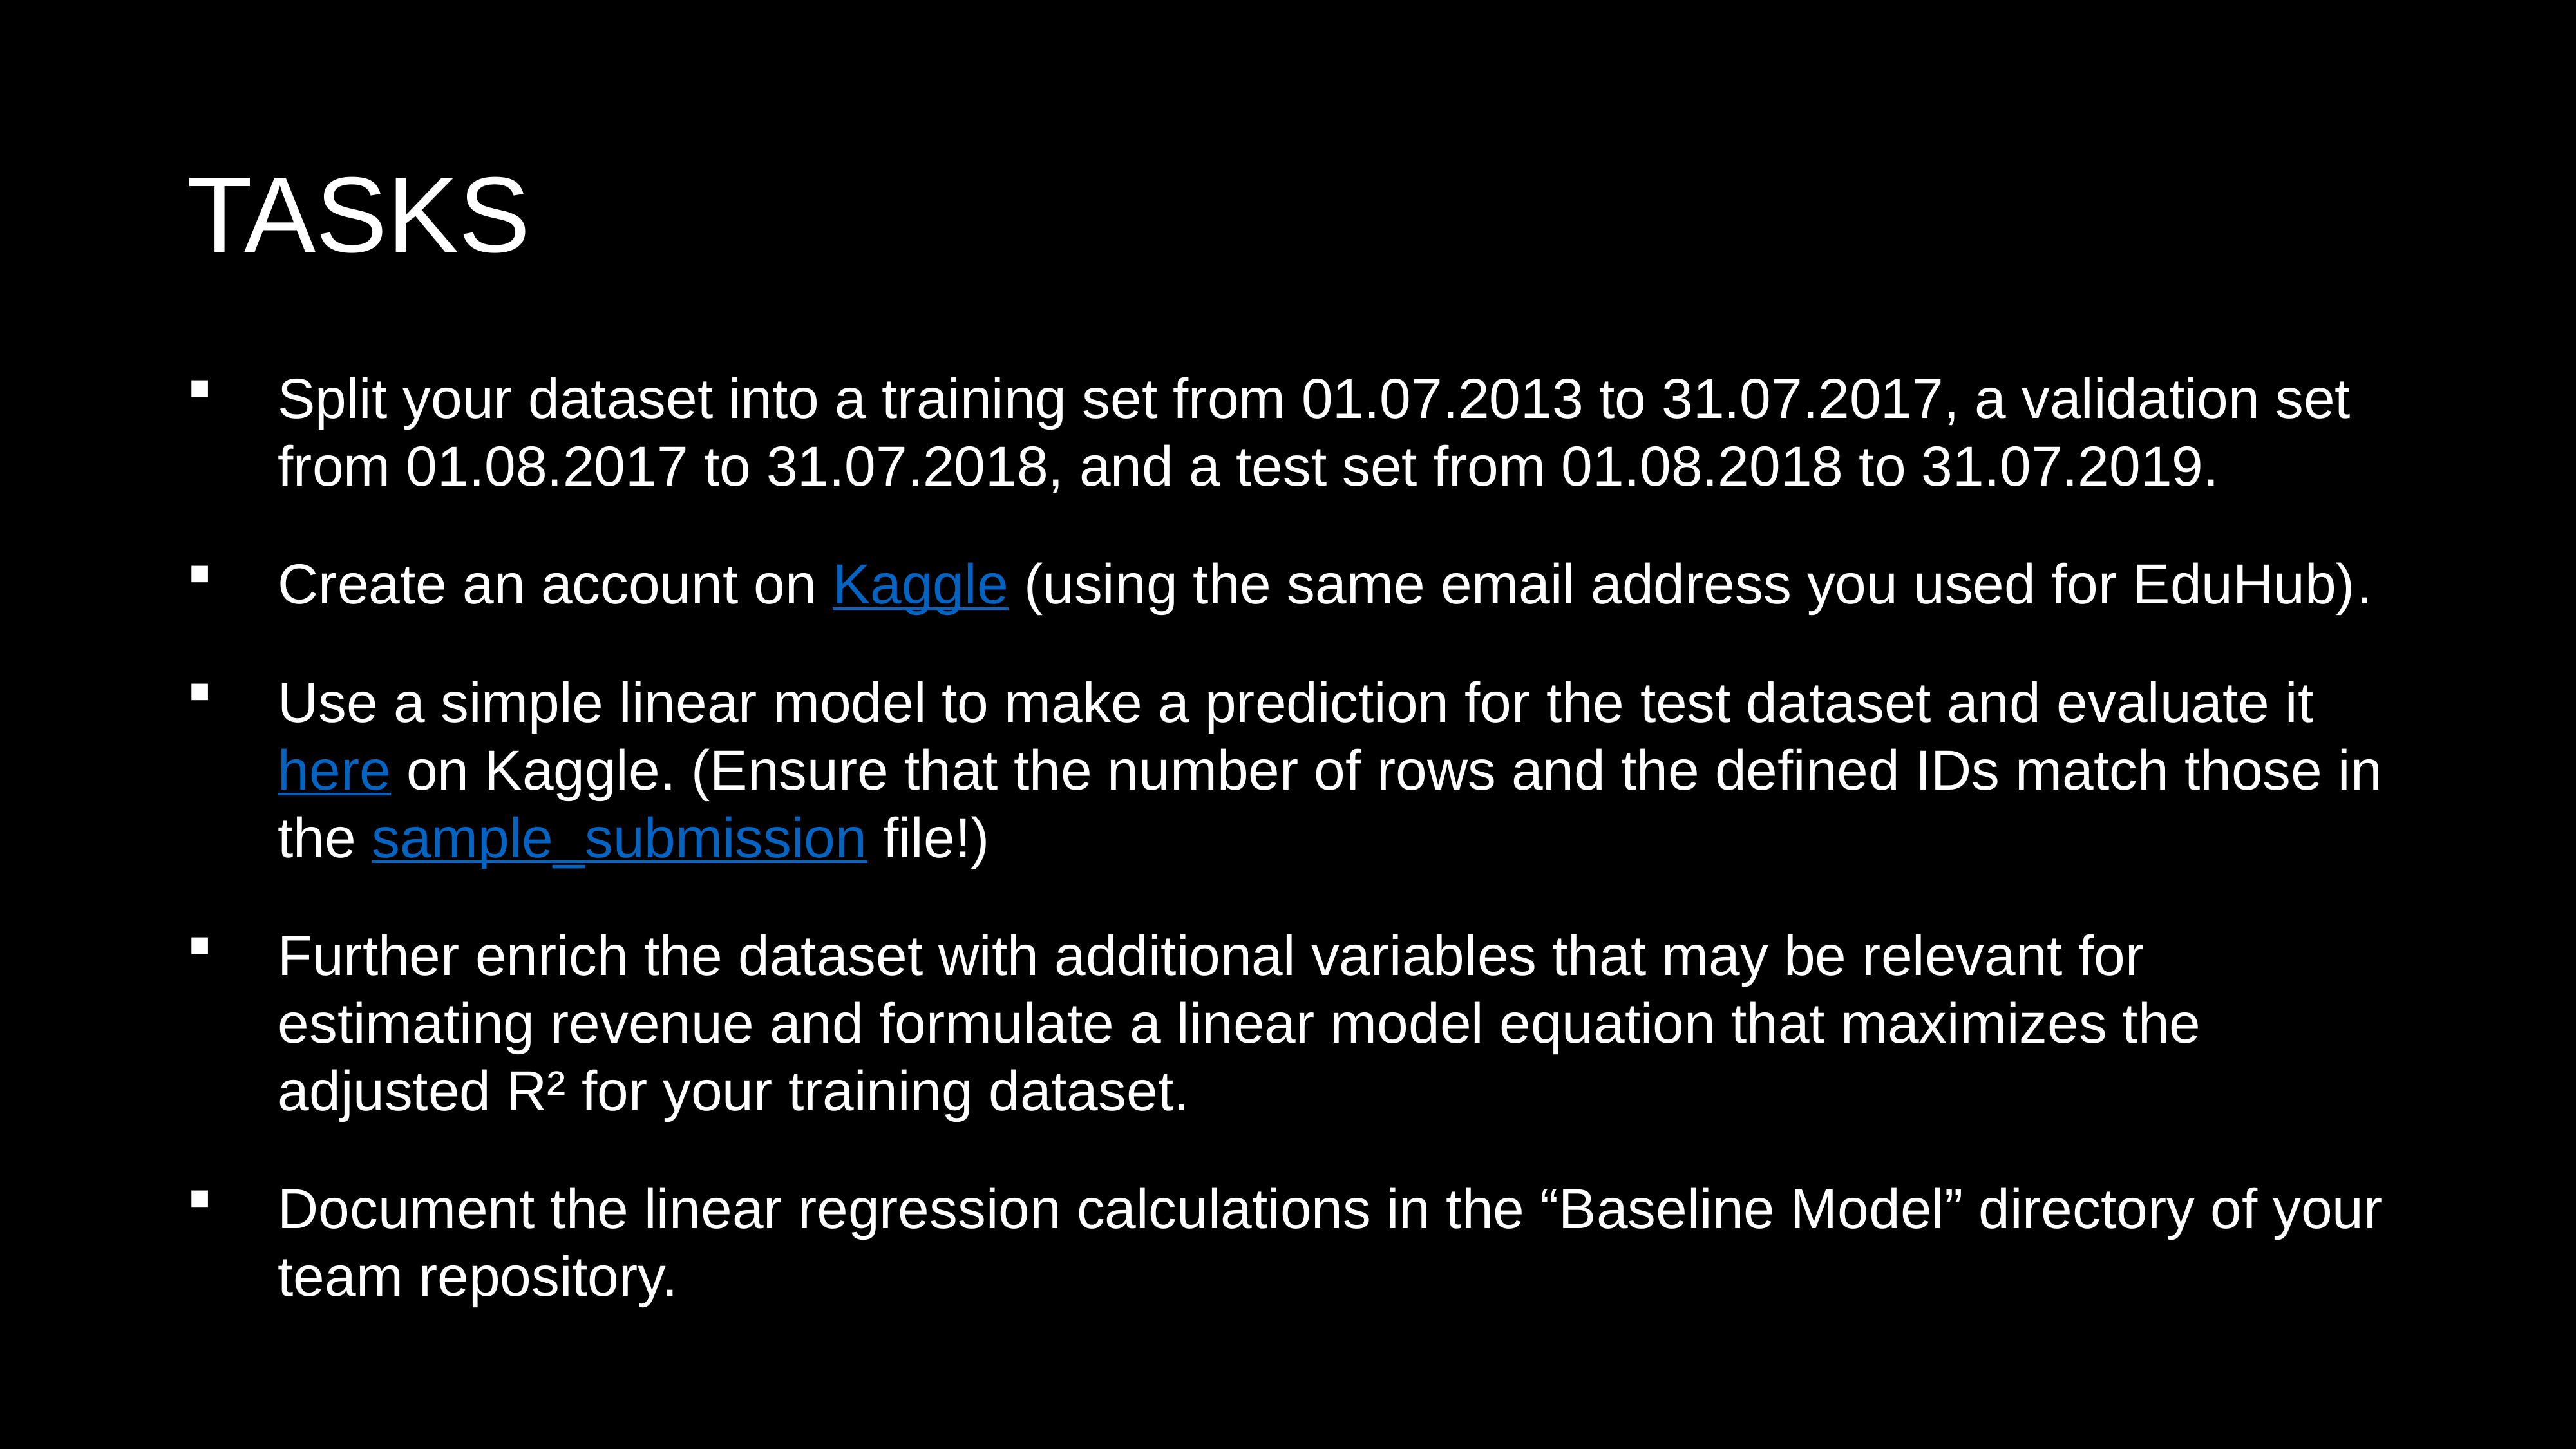

# Tasks
Split your dataset into a training set from 01.07.2013 to 31.07.2017, a validation set from 01.08.2017 to 31.07.2018, and a test set from 01.08.2018 to 31.07.2019.
Create an account on Kaggle (using the same email address you used for EduHub).
Use a simple linear model to make a prediction for the test dataset and evaluate it here on Kaggle. (Ensure that the number of rows and the defined IDs match those in the sample_submission file!)
Further enrich the dataset with additional variables that may be relevant for estimating revenue and formulate a linear model equation that maximizes the adjusted R² for your training dataset.
Document the linear regression calculations in the “Baseline Model” directory of your team repository.